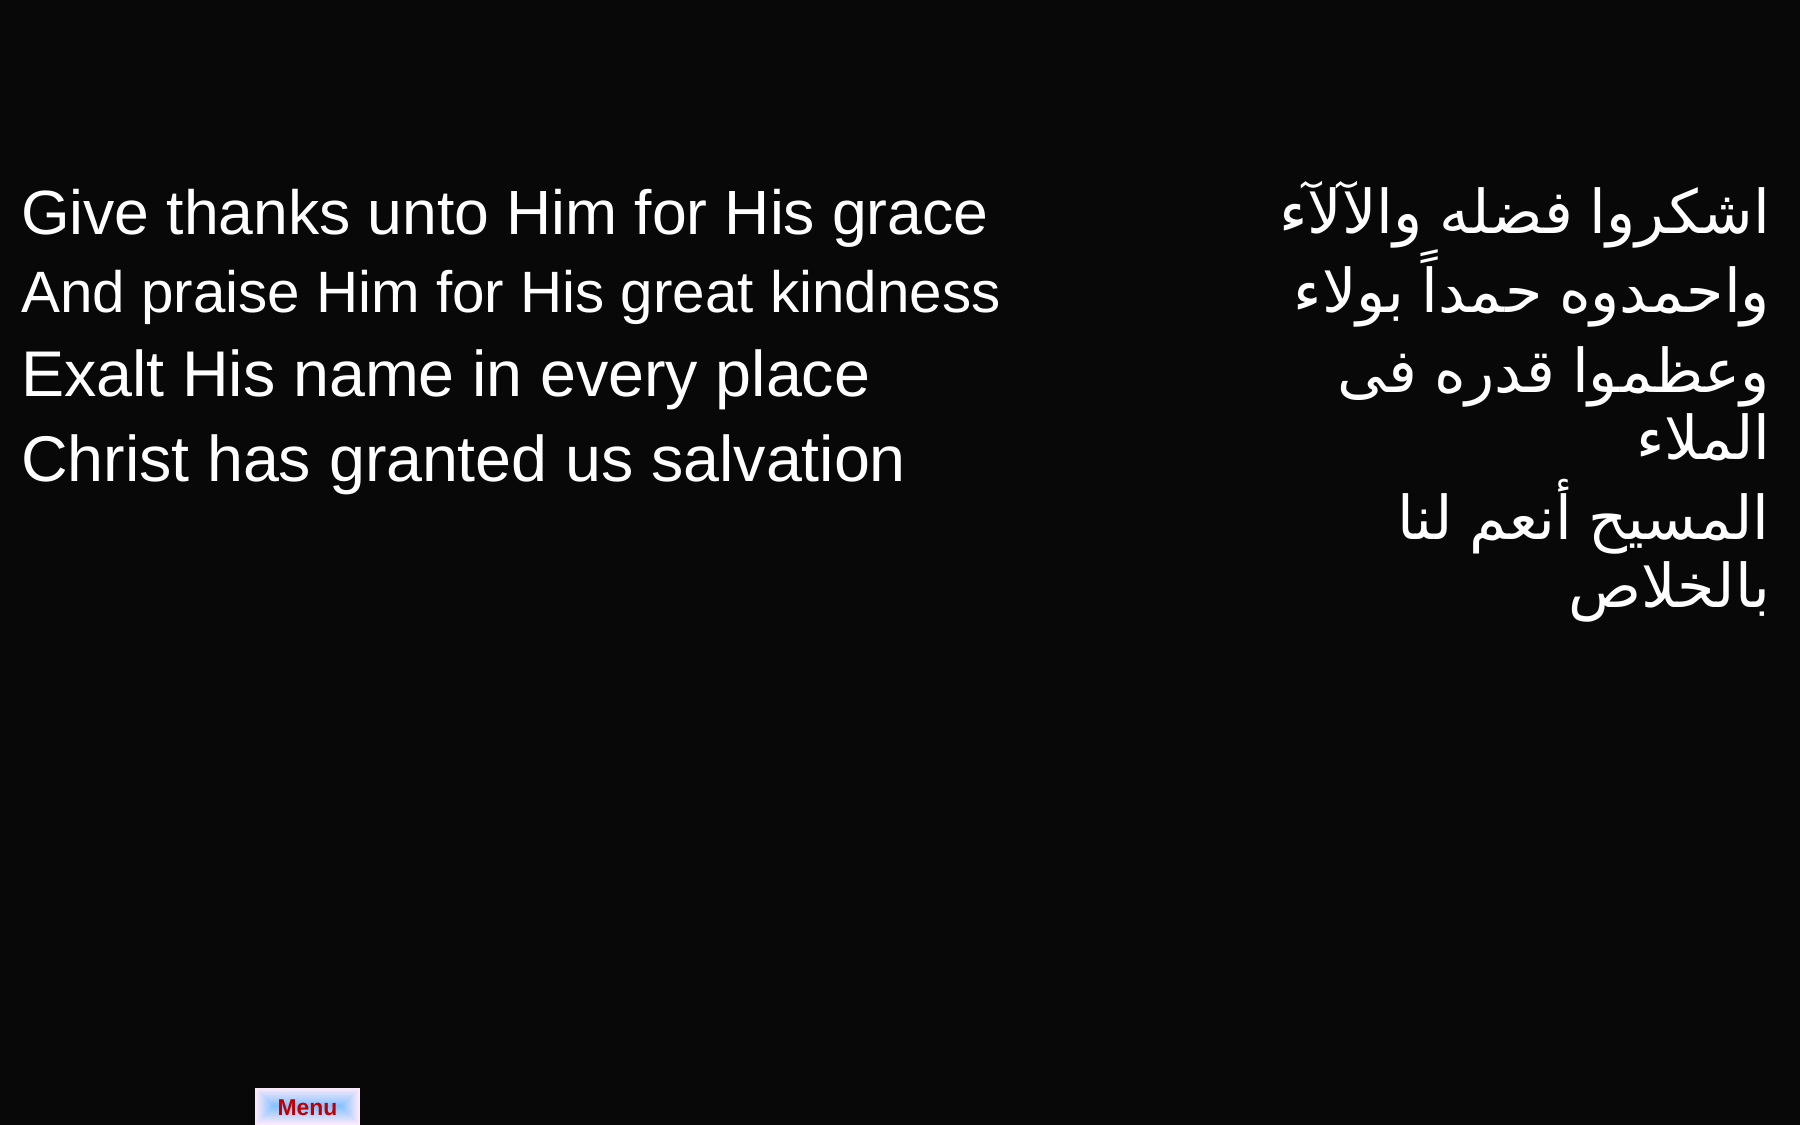

| Give thanks unto Him for His grace And praise Him for His great kindness Exalt His name in every place Christ has granted us salvation | اشكروا فضله والآلآء واحمدوه حمداً بولاء وعظموا قدره فى الملاء المسيح أنعم لنا بالخلاص |
| --- | --- |

Menu